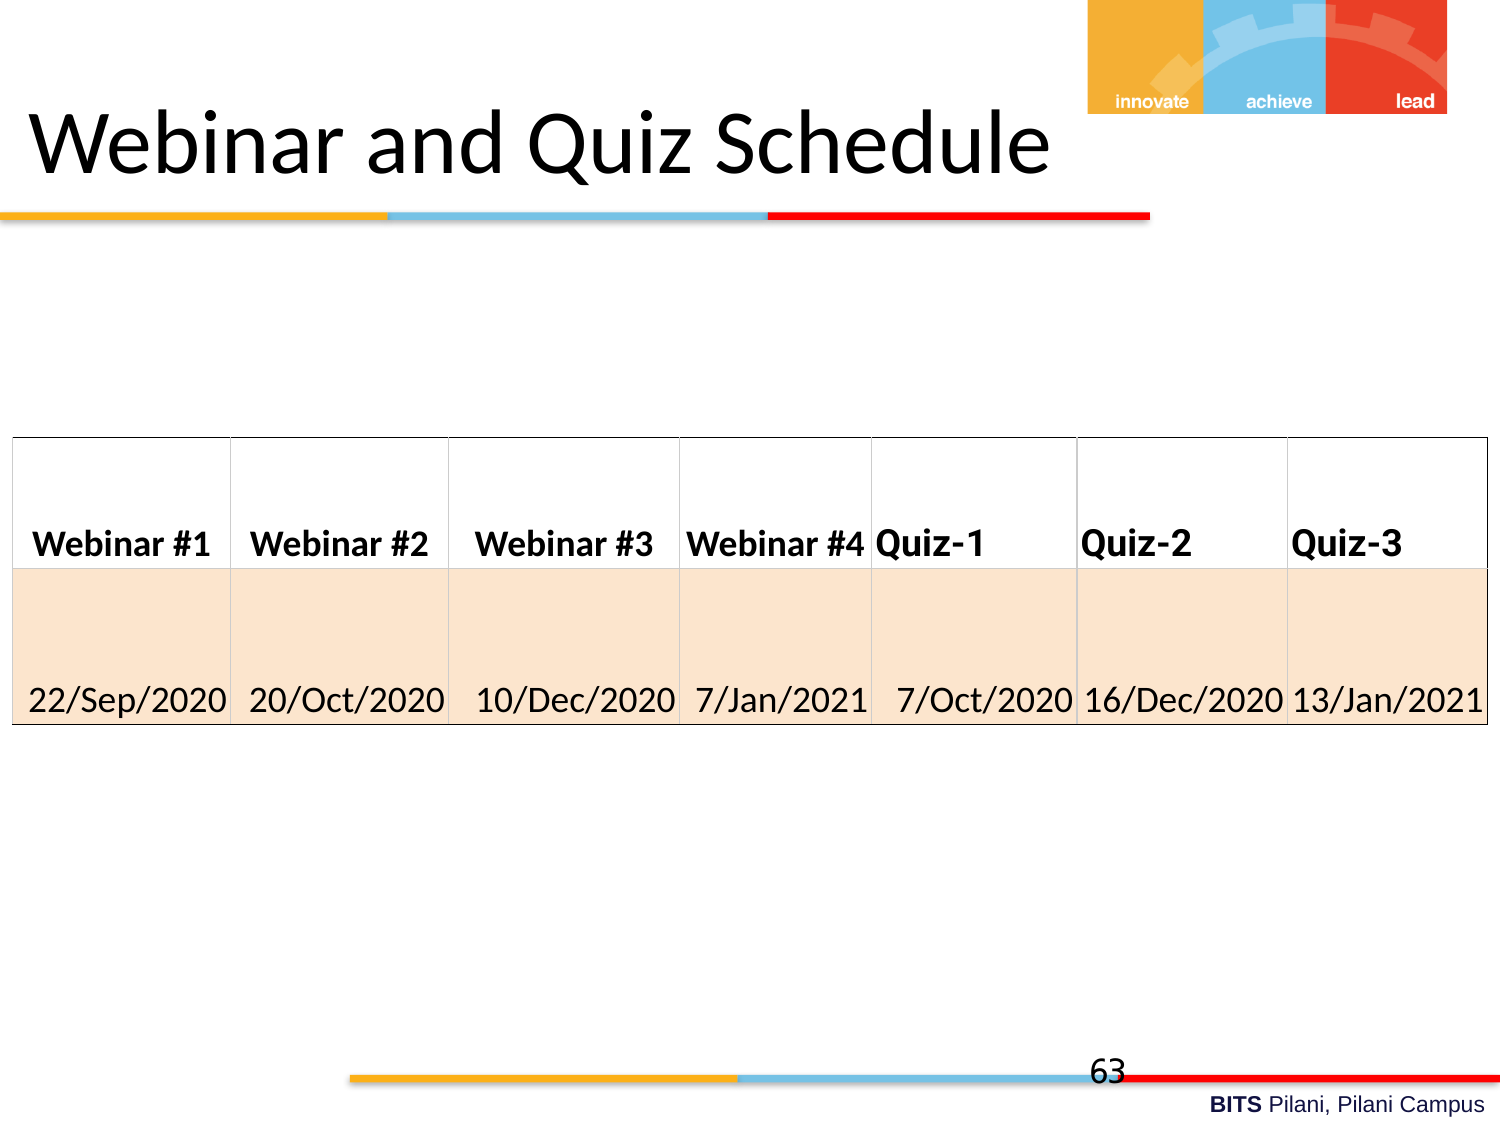

# Webinar and Quiz Schedule
| Webinar #1 | Webinar #2 | Webinar #3 | Webinar #4 | Quiz-1 | Quiz-2 | Quiz-3 |
| --- | --- | --- | --- | --- | --- | --- |
| 22/Sep/2020 | 20/Oct/2020 | 10/Dec/2020 | 7/Jan/2021 | 7/Oct/2020 | 16/Dec/2020 | 13/Jan/2021 |
63